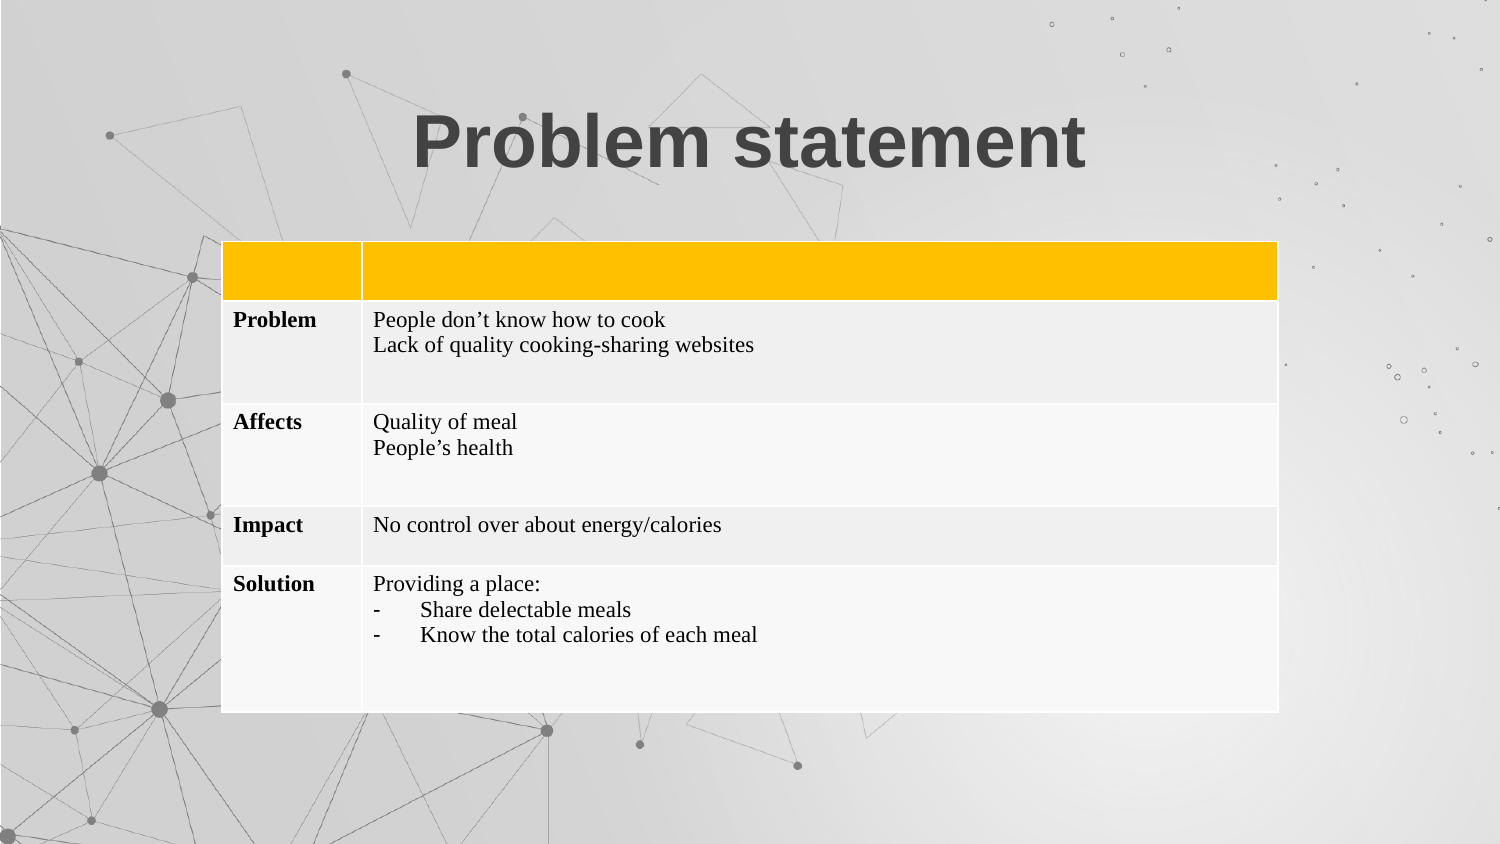

Problem statement
|  |  |
| --- | --- |
| Problem | People don’t know how to cook Lack of quality cooking-sharing websites |
| Affects | Quality of meal People’s health |
| Impact | No control over about energy/calories |
| Solution | Providing a place: Share delectable meals Know the total calories of each meal |